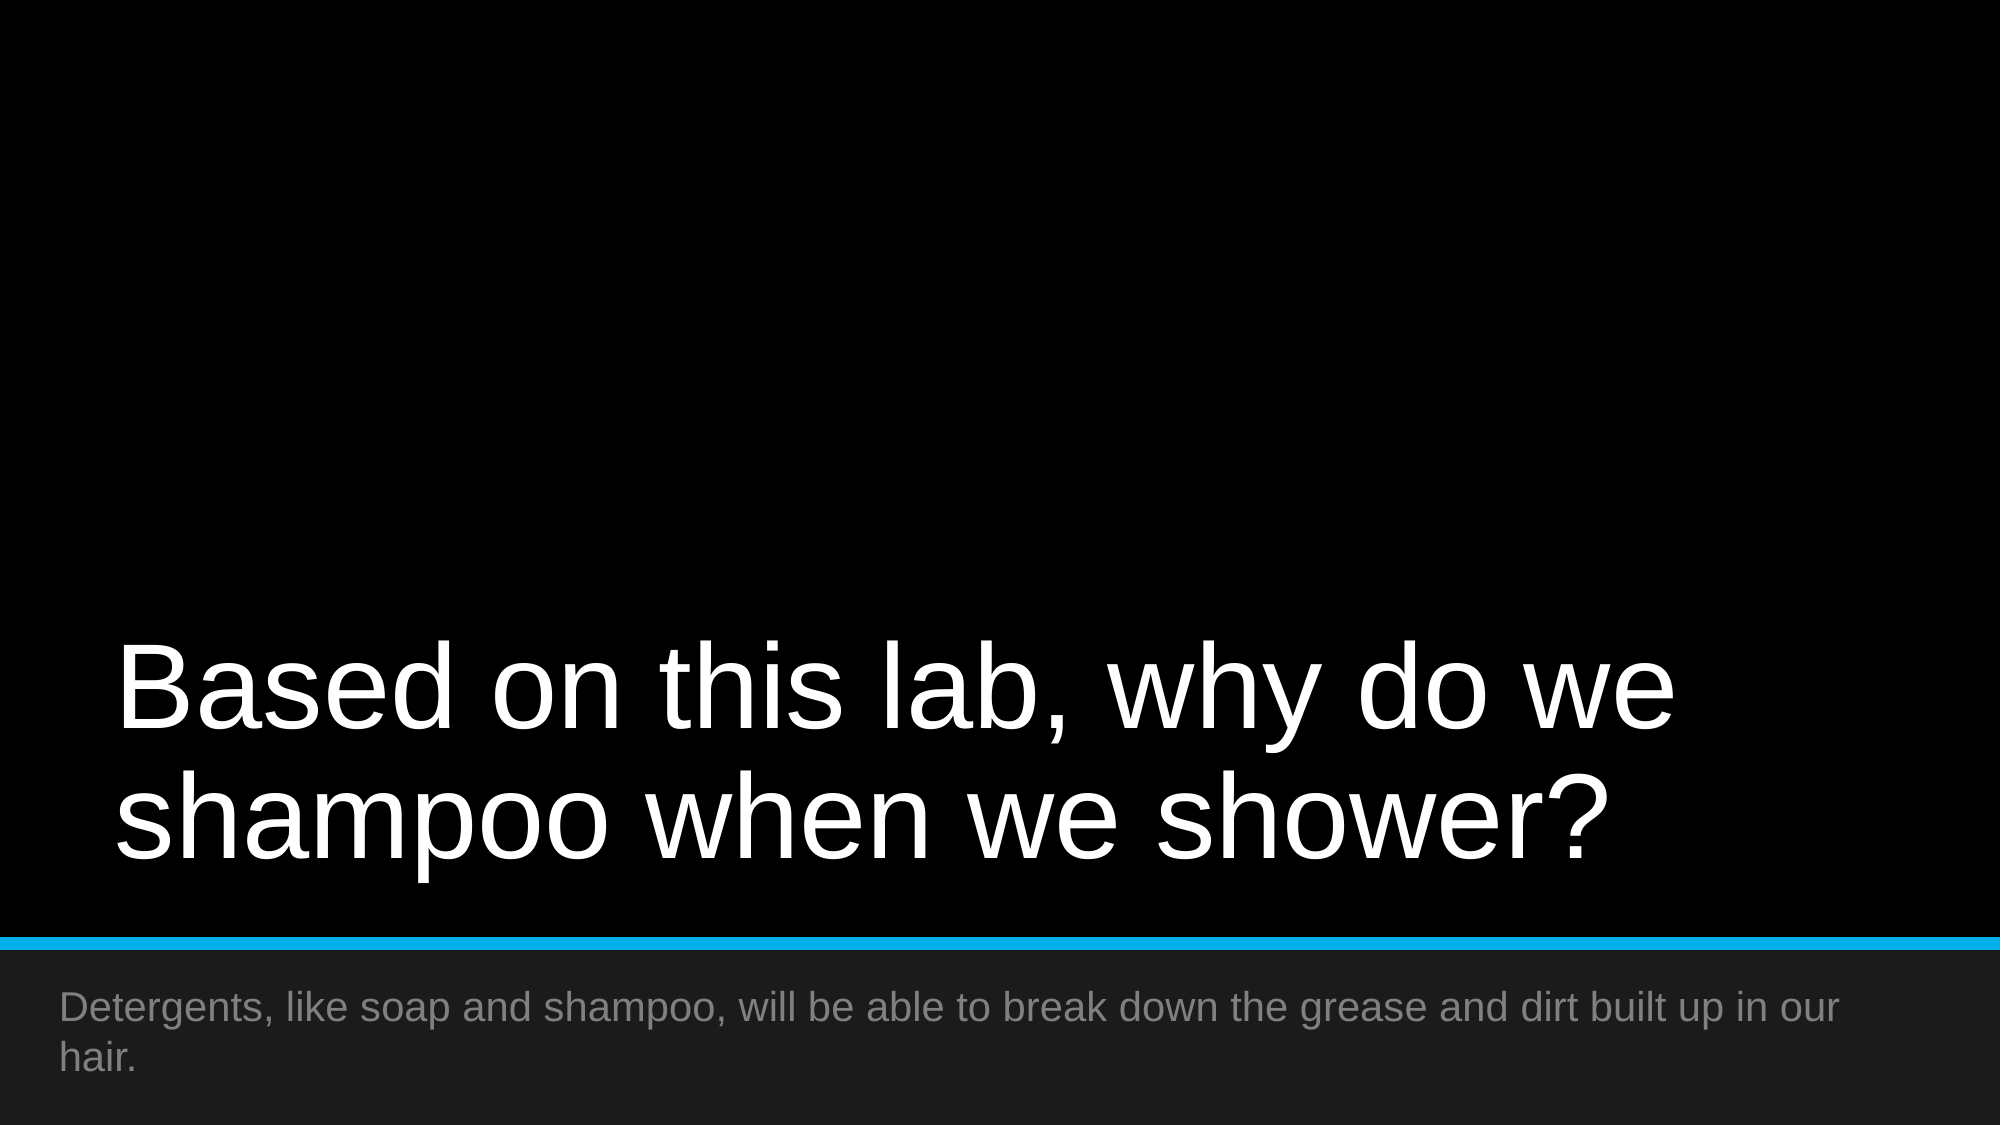

# Based on this lab, why do we shampoo when we shower?
Detergents, like soap and shampoo, will be able to break down the grease and dirt built up in our hair.